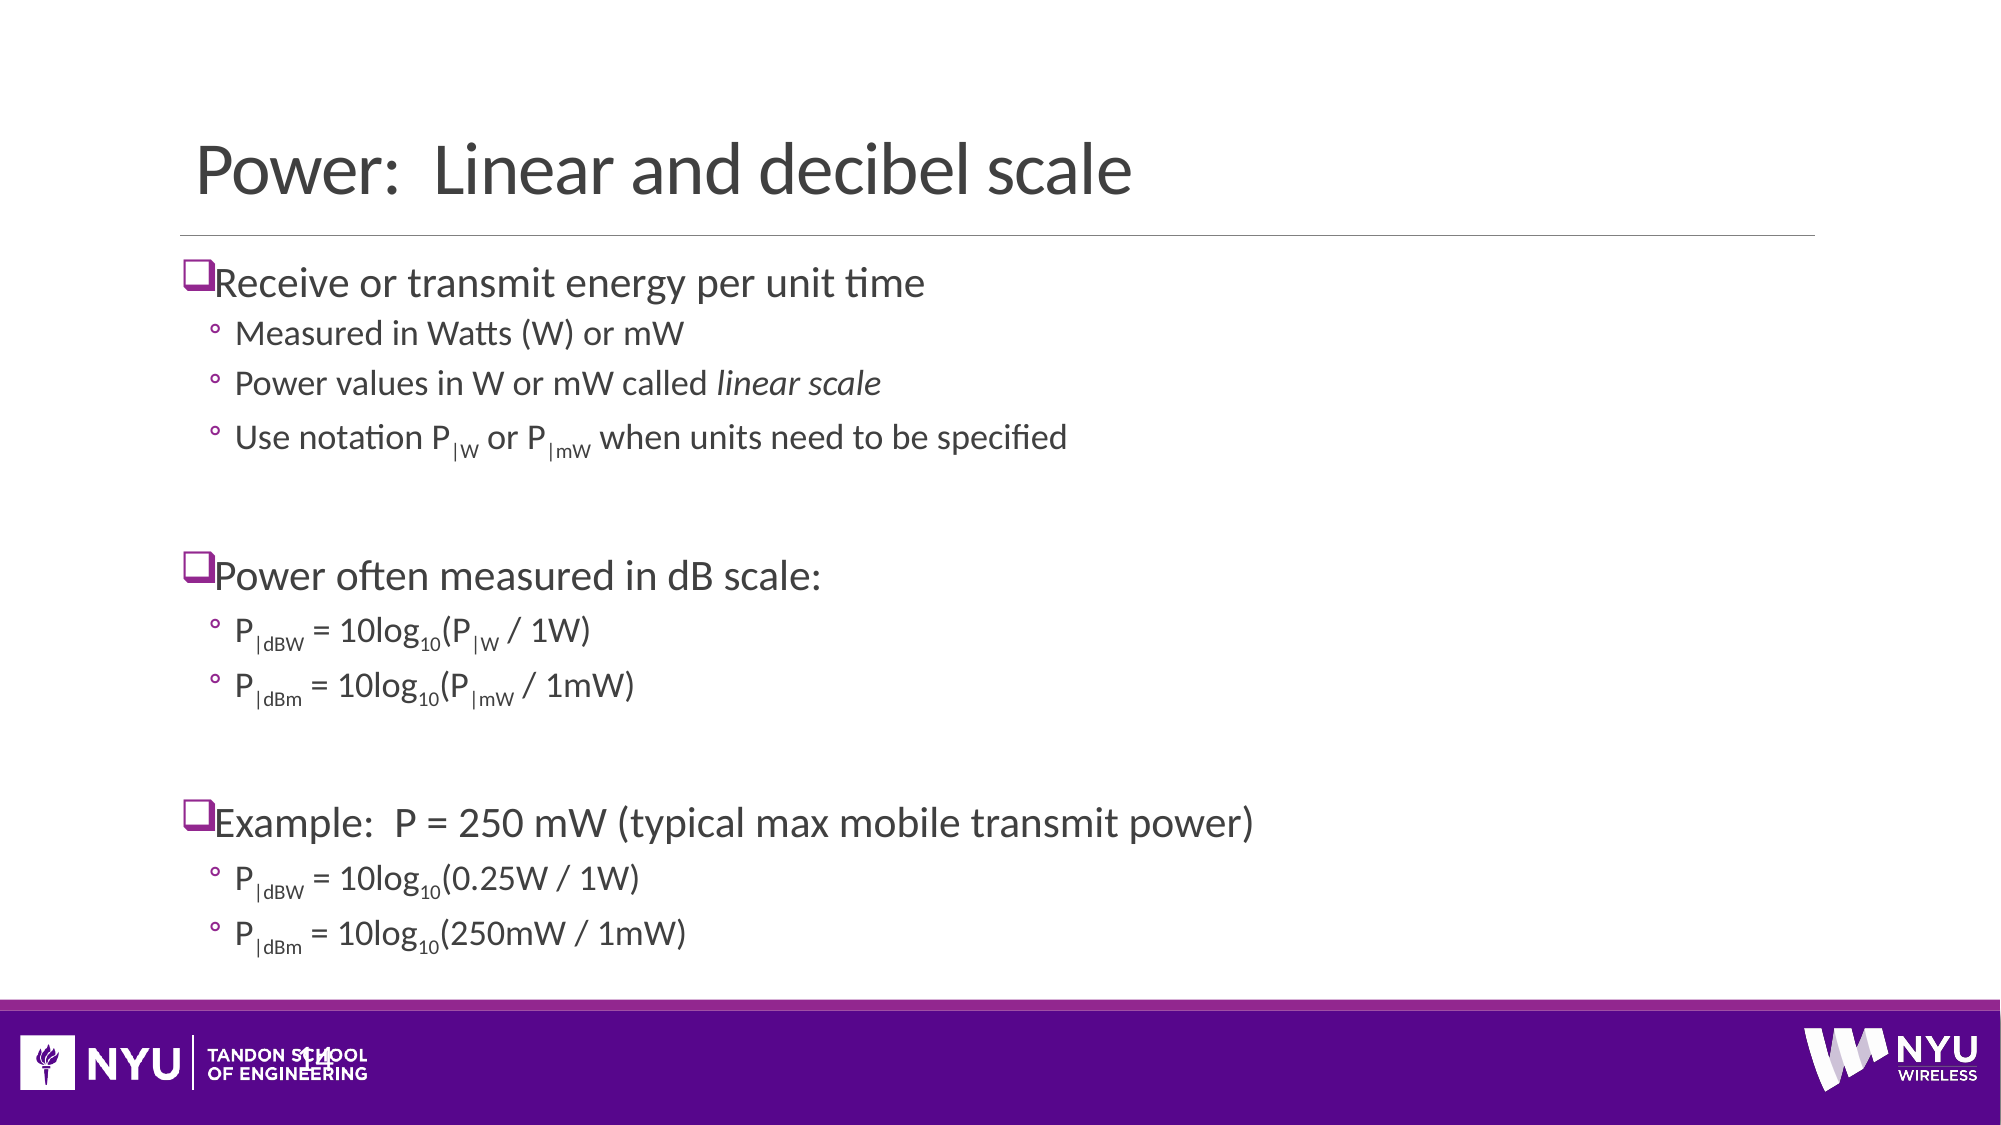

# Power:  Linear and decibel scale
Receive or transmit energy per unit time
Measured in Watts (W) or mW
Power values in W or mW called linear scale
Use notation P|W or P|mW when units need to be specified

Power often measured in dB scale:
P|dBW = 10log10(P|W / 1W)
P|dBm = 10log10(P|mW / 1mW)

Example:  P = 250 mW (typical max mobile transmit power)
P|dBW = 10log10(0.25W / 1W)
P|dBm = 10log10(250mW / 1mW)

14